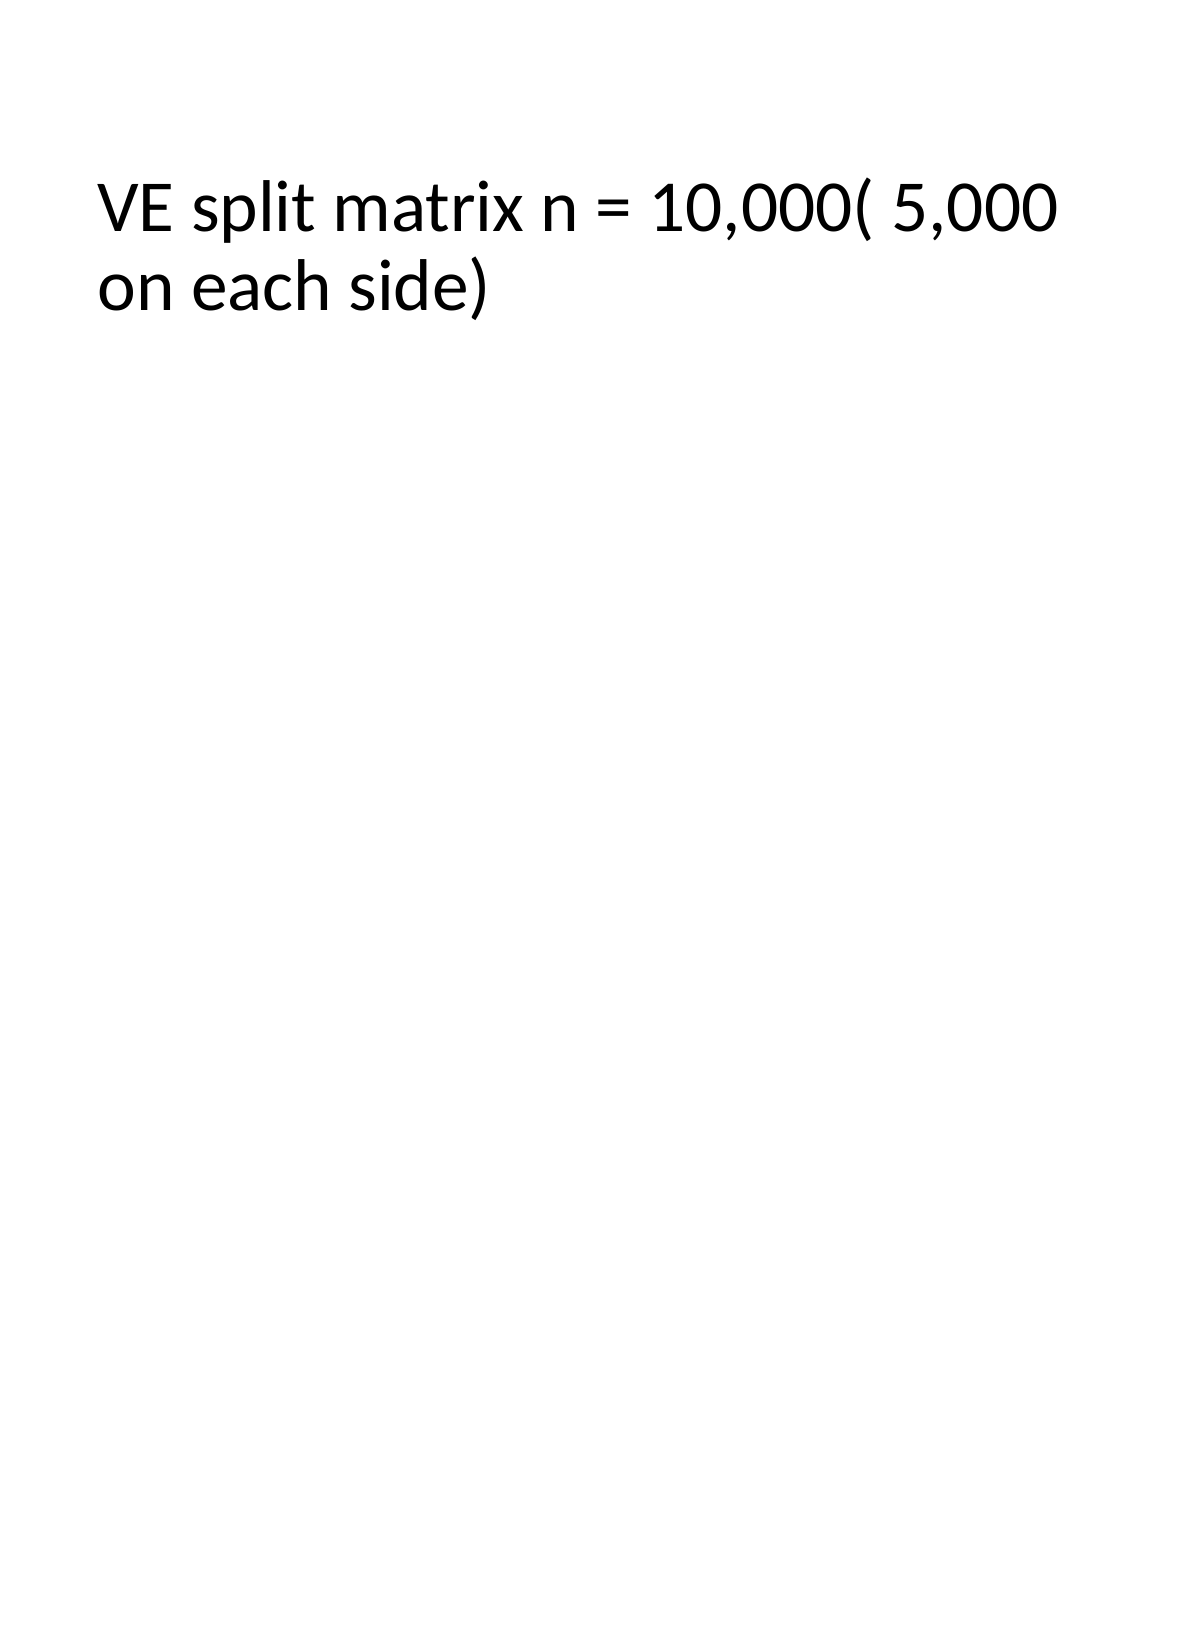

# VE split matrix n = 10,000( 5,000 on each side)